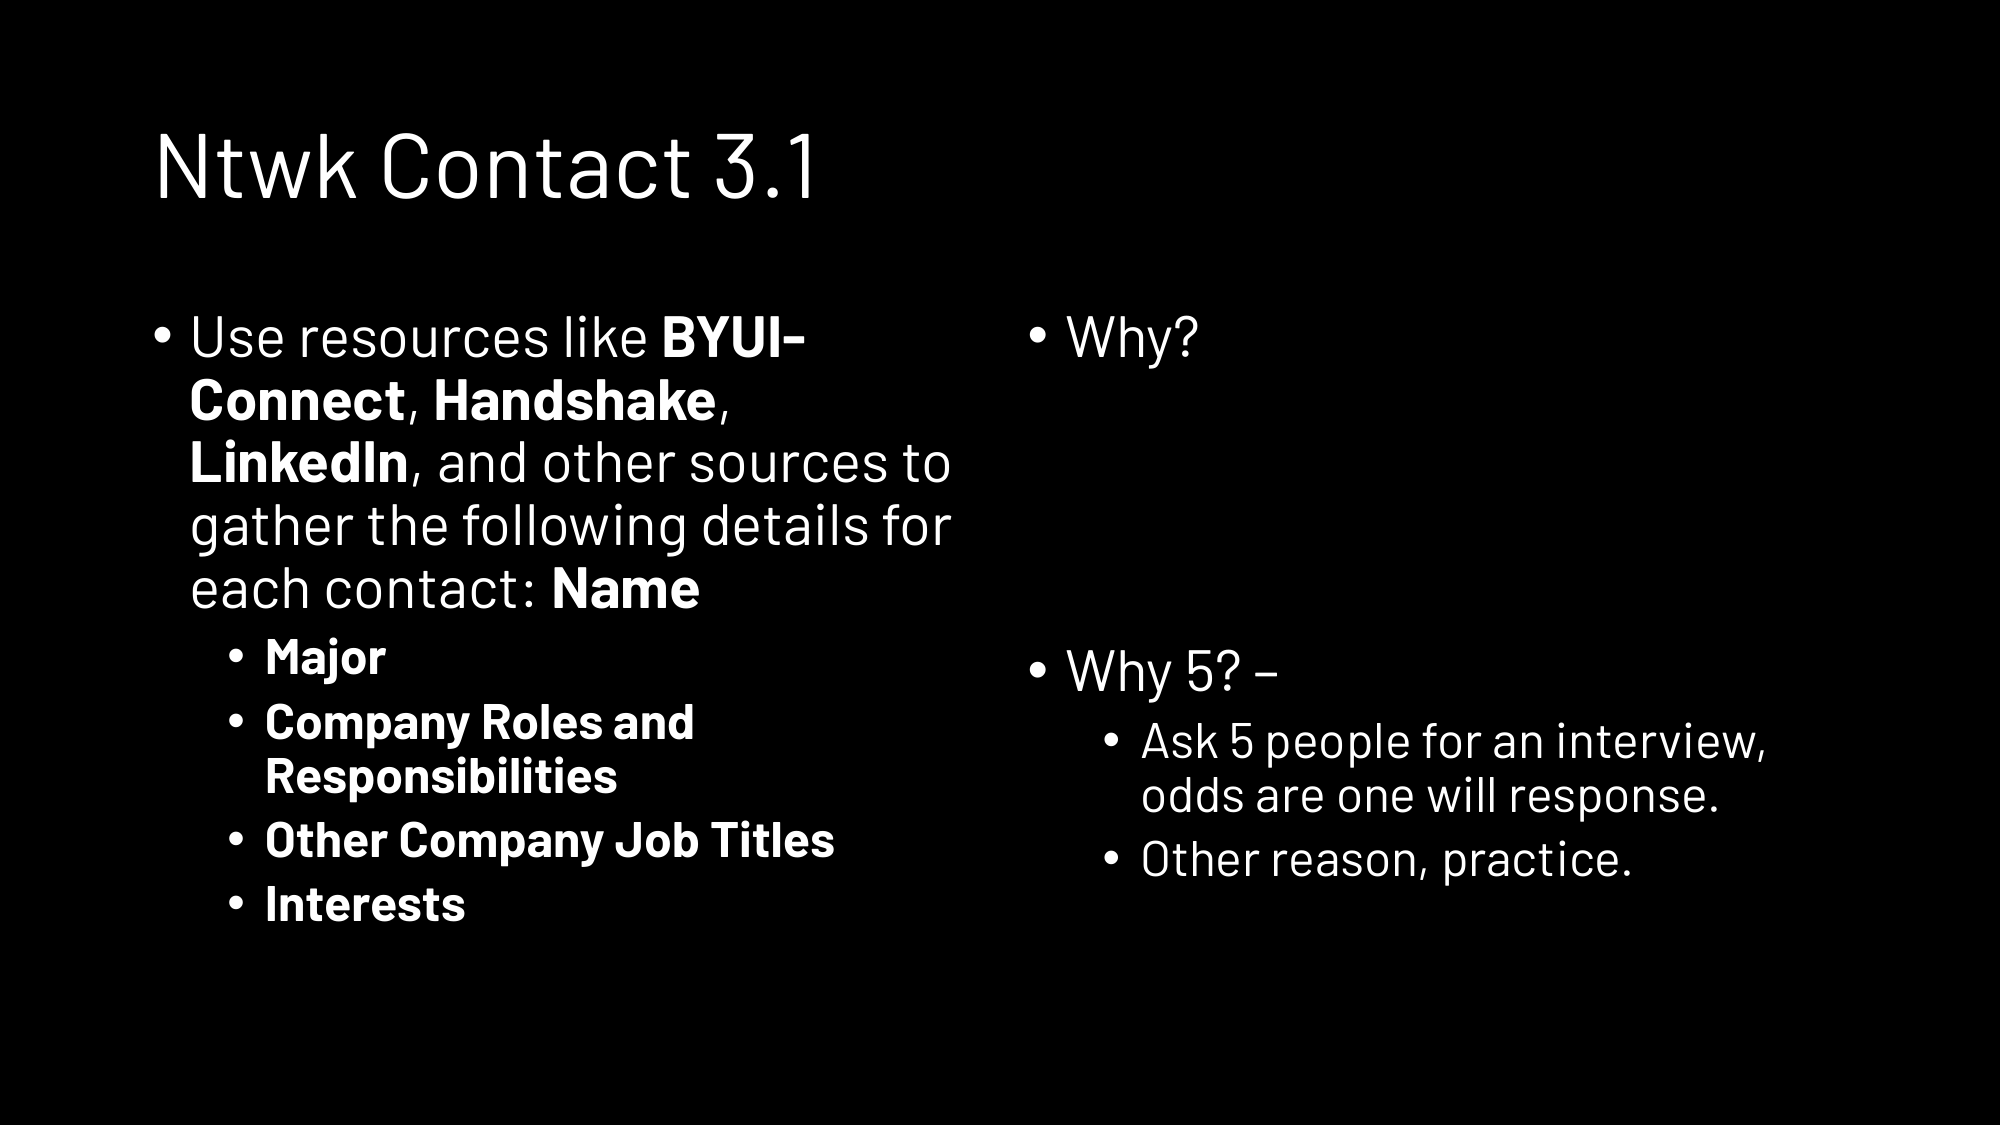

# Ntwk Contact 3.1
Use resources like BYUI-Connect, Handshake, LinkedIn, and other sources to gather the following details for each contact: Name
Major
Company Roles and Responsibilities
Other Company Job Titles
Interests

Why?

Why 5? –
Ask 5 people for an interview, odds are one will response.
Other reason, practice.